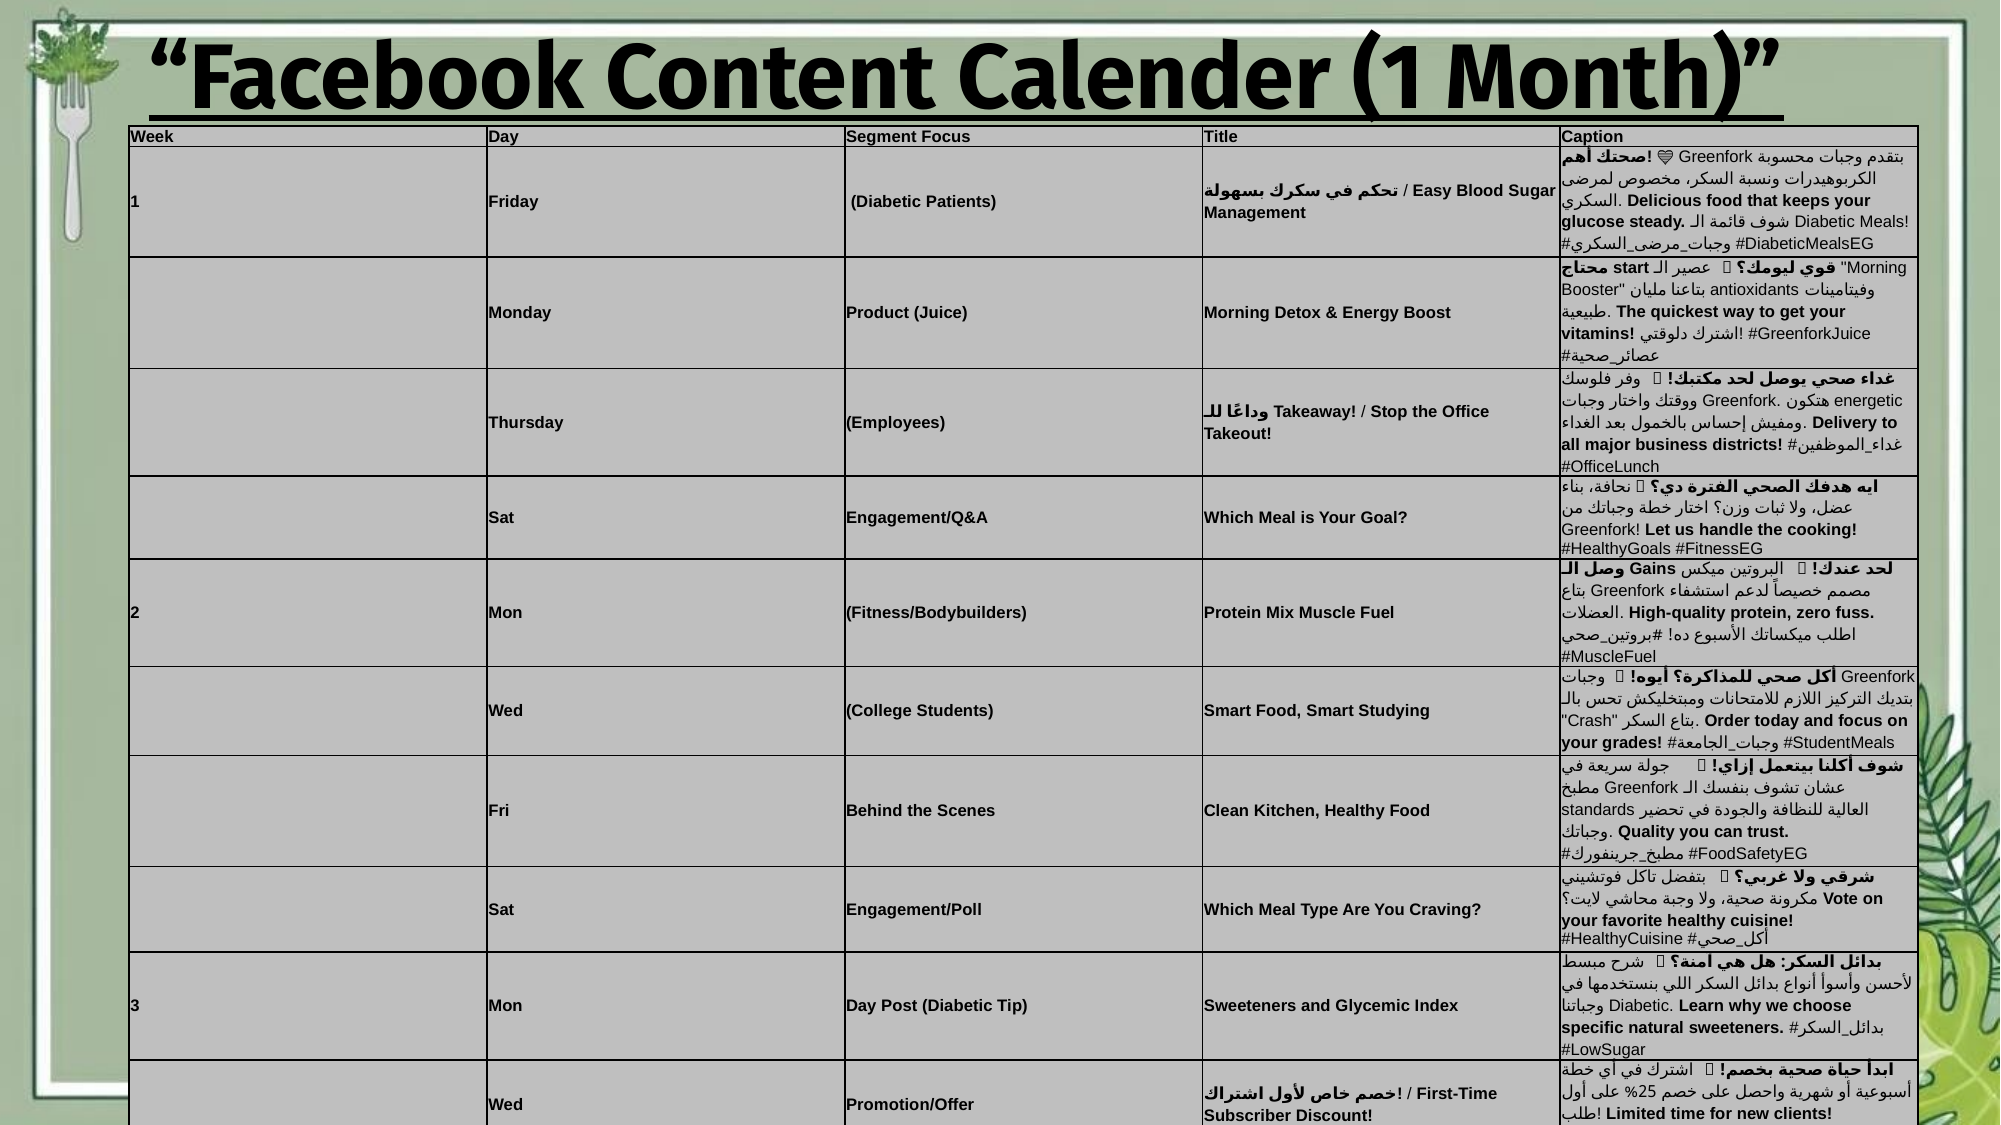

# “Facebook Content Calender (1 Month)”
| Week | Day | Segment Focus | Title | Caption |
| --- | --- | --- | --- | --- |
| 1 | Friday | (Diabetic Patients) | تحكم في سكرك بسهولة / Easy Blood Sugar Management | صحتك أهم! 💙 Greenfork بتقدم وجبات محسوبة الكربوهيدرات ونسبة السكر، مخصوص لمرضى السكري. Delicious food that keeps your glucose steady. شوف قائمة الـ Diabetic Meals! #وجبات\_مرضى\_السكري #DiabeticMealsEG |
|  | Monday | Product (Juice) | Morning Detox & Energy Boost | محتاج start قوي ليومك؟ 🔋 عصير الـ "Morning Booster" بتاعنا مليان antioxidants وفيتامينات طبيعية. The quickest way to get your vitamins! اشترك دلوقتي! #GreenforkJuice #عصائر\_صحية |
|  | Thursday | (Employees) | وداعًا للـ Takeaway! / Stop the Office Takeout! | غداء صحي يوصل لحد مكتبك! 💼 وفر فلوسك ووقتك واختار وجبات Greenfork. هتكون energetic ومفيش إحساس بالخمول بعد الغداء. Delivery to all major business districts! #غداء\_الموظفين #OfficeLunch |
|  | Sat | Engagement/Q&A | Which Meal is Your Goal? | ايه هدفك الصحي الفترة دي؟ 👇 نحافة، بناء عضل، ولا ثبات وزن؟ اختار خطة وجباتك من Greenfork! Let us handle the cooking! #HealthyGoals #FitnessEG |
| 2 | Mon | (Fitness/Bodybuilders) | Protein Mix Muscle Fuel | وصل الـ Gains لحد عندك! 💪 البروتين ميكس بتاع Greenfork مصمم خصيصاً لدعم استشفاء العضلات. High-quality protein, zero fuss. اطلب ميكساتك الأسبوع ده! #بروتين\_صحي #MuscleFuel |
|  | Wed | (College Students) | Smart Food, Smart Studying | أكل صحي للمذاكرة؟ أيوه! 🧠 وجبات Greenfork بتديك التركيز اللازم للامتحانات ومبتخليكش تحس بالـ "Crash" بتاع السكر. Order today and focus on your grades! #وجبات\_الجامعة #StudentMeals |
|  | Fri | Behind the Scenes | Clean Kitchen, Healthy Food | شوف أكلنا بيتعمل إزاي! 🧑‍🍳 جولة سريعة في مطبخ Greenfork عشان تشوف بنفسك الـ standards العالية للنظافة والجودة في تحضير وجباتك. Quality you can trust. #مطبخ\_جرينفورك #FoodSafetyEG |
|  | Sat | Engagement/Poll | Which Meal Type Are You Craving? | شرقي ولا غربي؟ 🤔 بتفضل تاكل فوتشيني مكرونة صحية، ولا وجبة محاشي لايت؟ Vote on your favorite healthy cuisine! #HealthyCuisine #أكل\_صحي |
| 3 | Mon | Day Post (Diabetic Tip) | Sweeteners and Glycemic Index | بدائل السكر: هل هي آمنة؟ 🍎 شرح مبسط لأحسن وأسوأ أنواع بدائل السكر اللي بنستخدمها في وجباتنا Diabetic. Learn why we choose specific natural sweeteners. #بدائل\_السكر #LowSugar |
|  | Wed | Promotion/Offer | خصم خاص لأول اشتراك! / First-Time Subscriber Discount! | ابدأ حياة صحية بخصم! 🎉 اشترك في أي خطة أسبوعية أو شهرية واحصل على خصم 25% على أول طلب! Limited time for new clients! #عروض\_صحية #SubscriptionOffer |
|  | Fri | Normal Clients/Maintenance | Stay Healthy, Effortlessly | مش محتاج تعمل دايت عشان تاكل صحي! ✨ Greenfork بتقدم وجبات Balanced مثالية لأي شخص عايز يحافظ على صحته ووزنه من غير حرمان. Simple, balanced, and delicious. #حياة\_صحية #HealthyMaintenance |
|  | Sat | Students/Employees | Delivery Map Showcase | أين تذهب وجباتنا؟ 🗺️ هل بنوصل لمنطقتك؟ صور لخريطة التوصيل بتاعتنا! Check our wide coverage across Cairo/Giza/etc. اكتب اسم منطقتك وهنرد عليك! #توصيل\_وجبات #DeliveryEG |